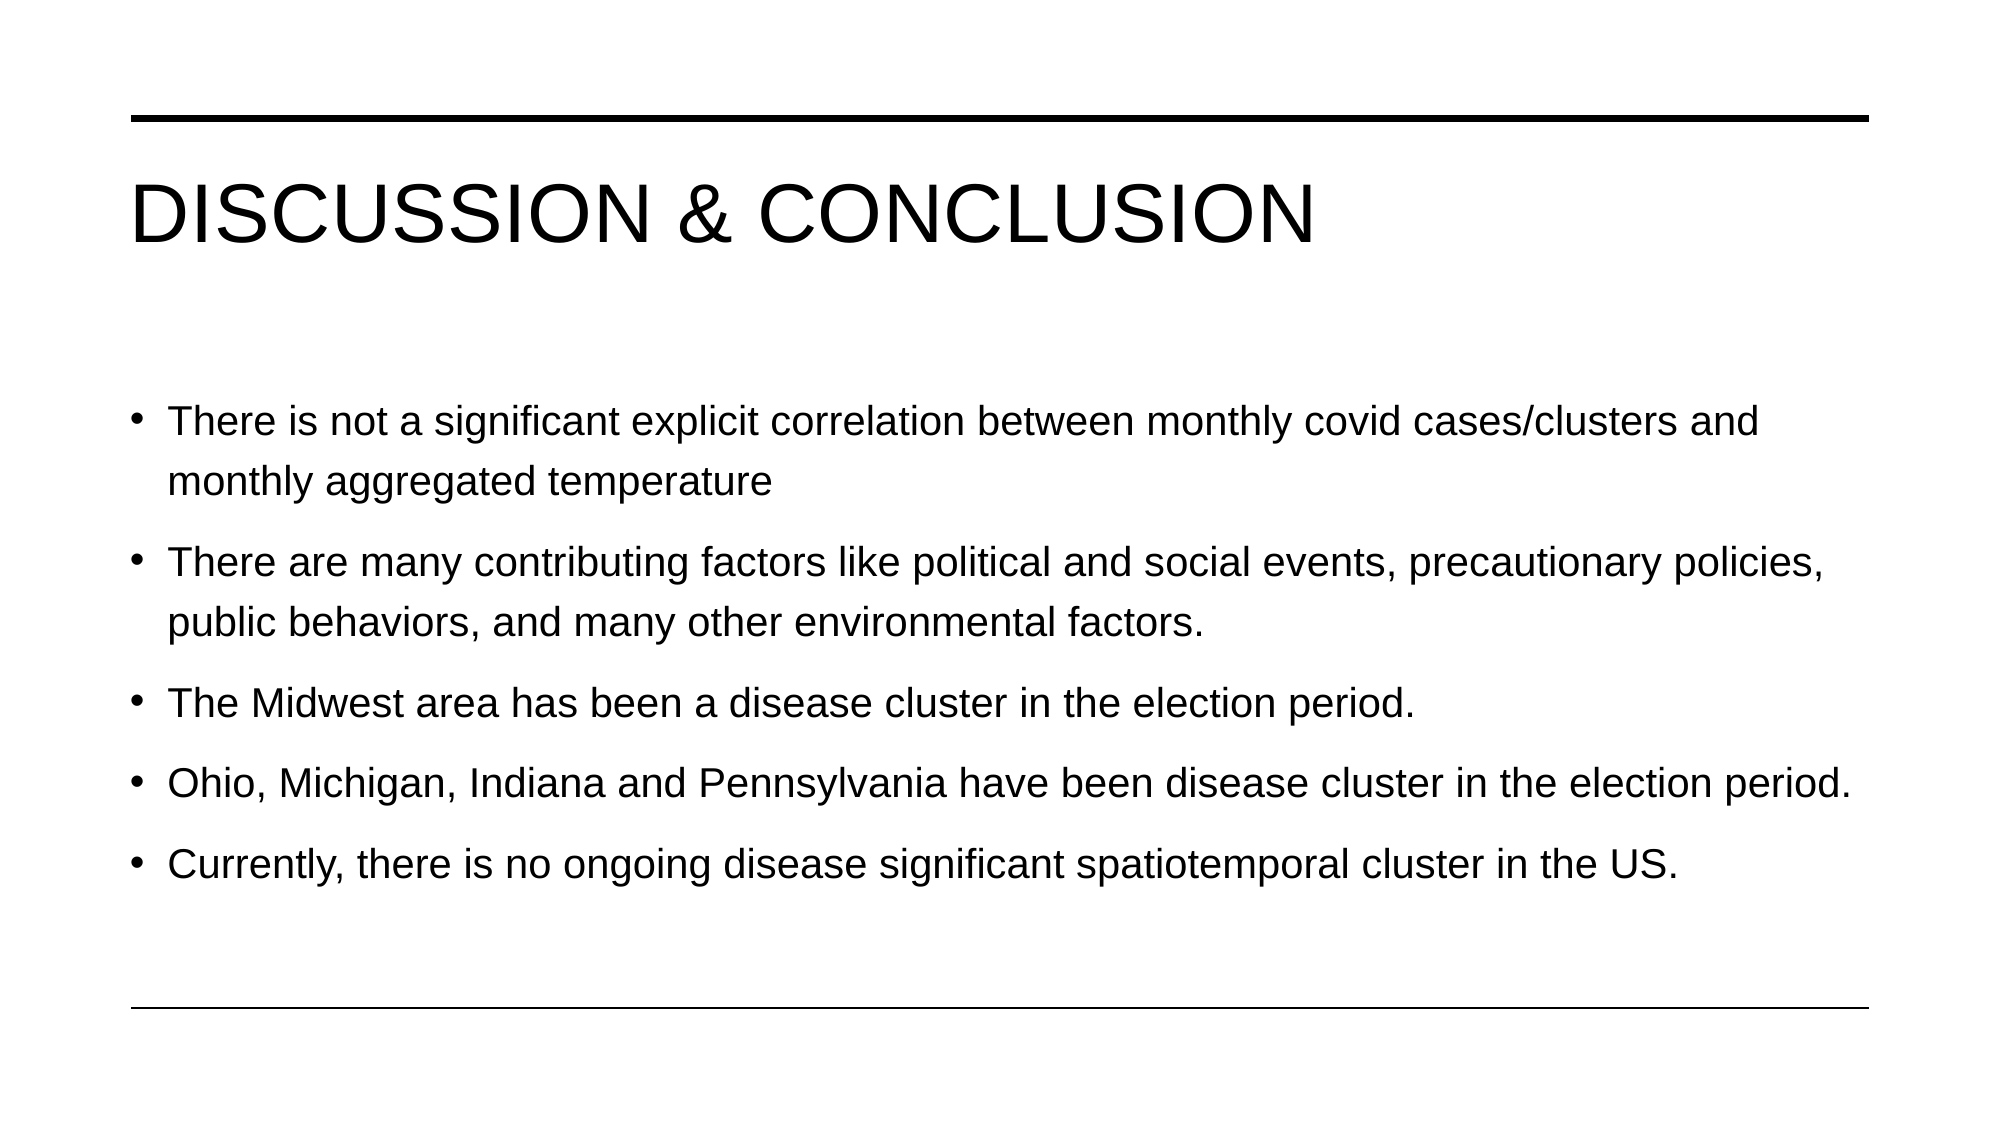

# Discussion & Conclusion
There is not a significant explicit correlation between monthly covid cases/clusters and monthly aggregated temperature
There are many contributing factors like political and social events, precautionary policies, public behaviors, and many other environmental factors.
The Midwest area has been a disease cluster in the election period.
Ohio, Michigan, Indiana and Pennsylvania have been disease cluster in the election period.
Currently, there is no ongoing disease significant spatiotemporal cluster in the US.